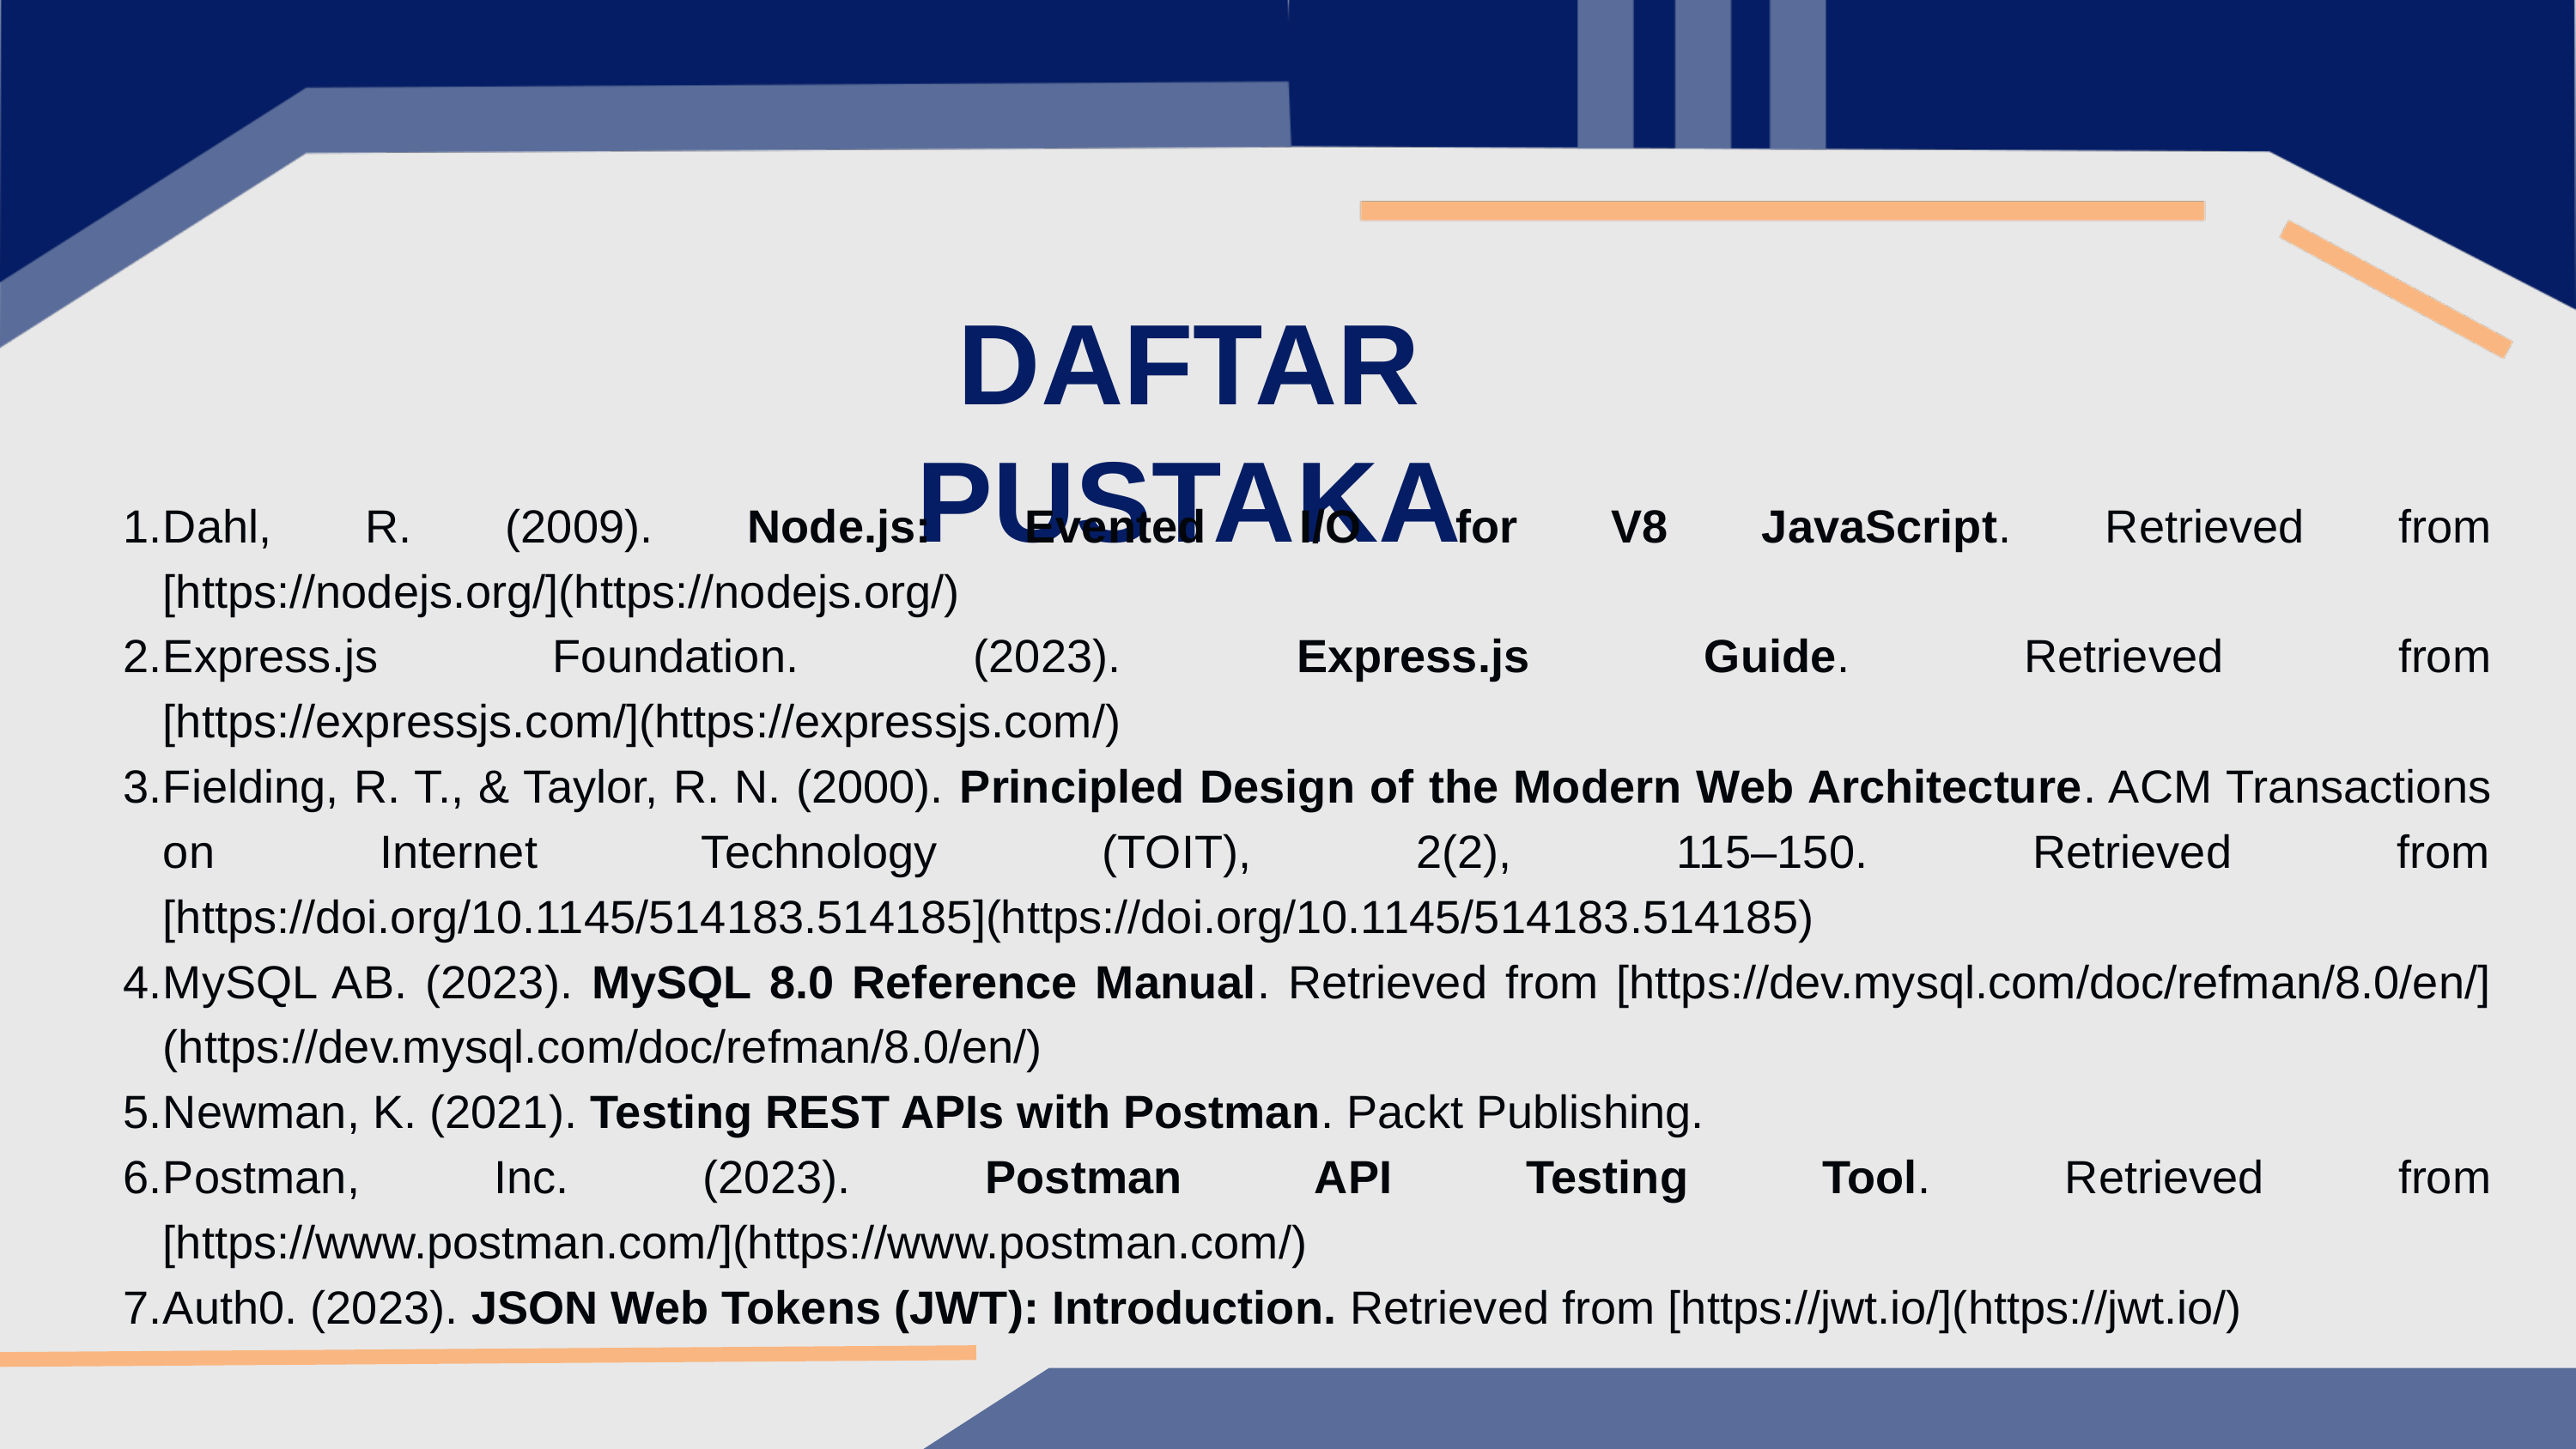

DAFTAR PUSTAKA
Dahl, R. (2009). Node.js: Evented I/O for V8 JavaScript. Retrieved from [https://nodejs.org/](https://nodejs.org/)
Express.js Foundation. (2023). Express.js Guide. Retrieved from [https://expressjs.com/](https://expressjs.com/)
Fielding, R. T., & Taylor, R. N. (2000). Principled Design of the Modern Web Architecture. ACM Transactions on Internet Technology (TOIT), 2(2), 115–150. Retrieved from [https://doi.org/10.1145/514183.514185](https://doi.org/10.1145/514183.514185)
MySQL AB. (2023). MySQL 8.0 Reference Manual. Retrieved from [https://dev.mysql.com/doc/refman/8.0/en/](https://dev.mysql.com/doc/refman/8.0/en/)
Newman, K. (2021). Testing REST APIs with Postman. Packt Publishing.
Postman, Inc. (2023). Postman API Testing Tool. Retrieved from [https://www.postman.com/](https://www.postman.com/)
Auth0. (2023). JSON Web Tokens (JWT): Introduction. Retrieved from [https://jwt.io/](https://jwt.io/)